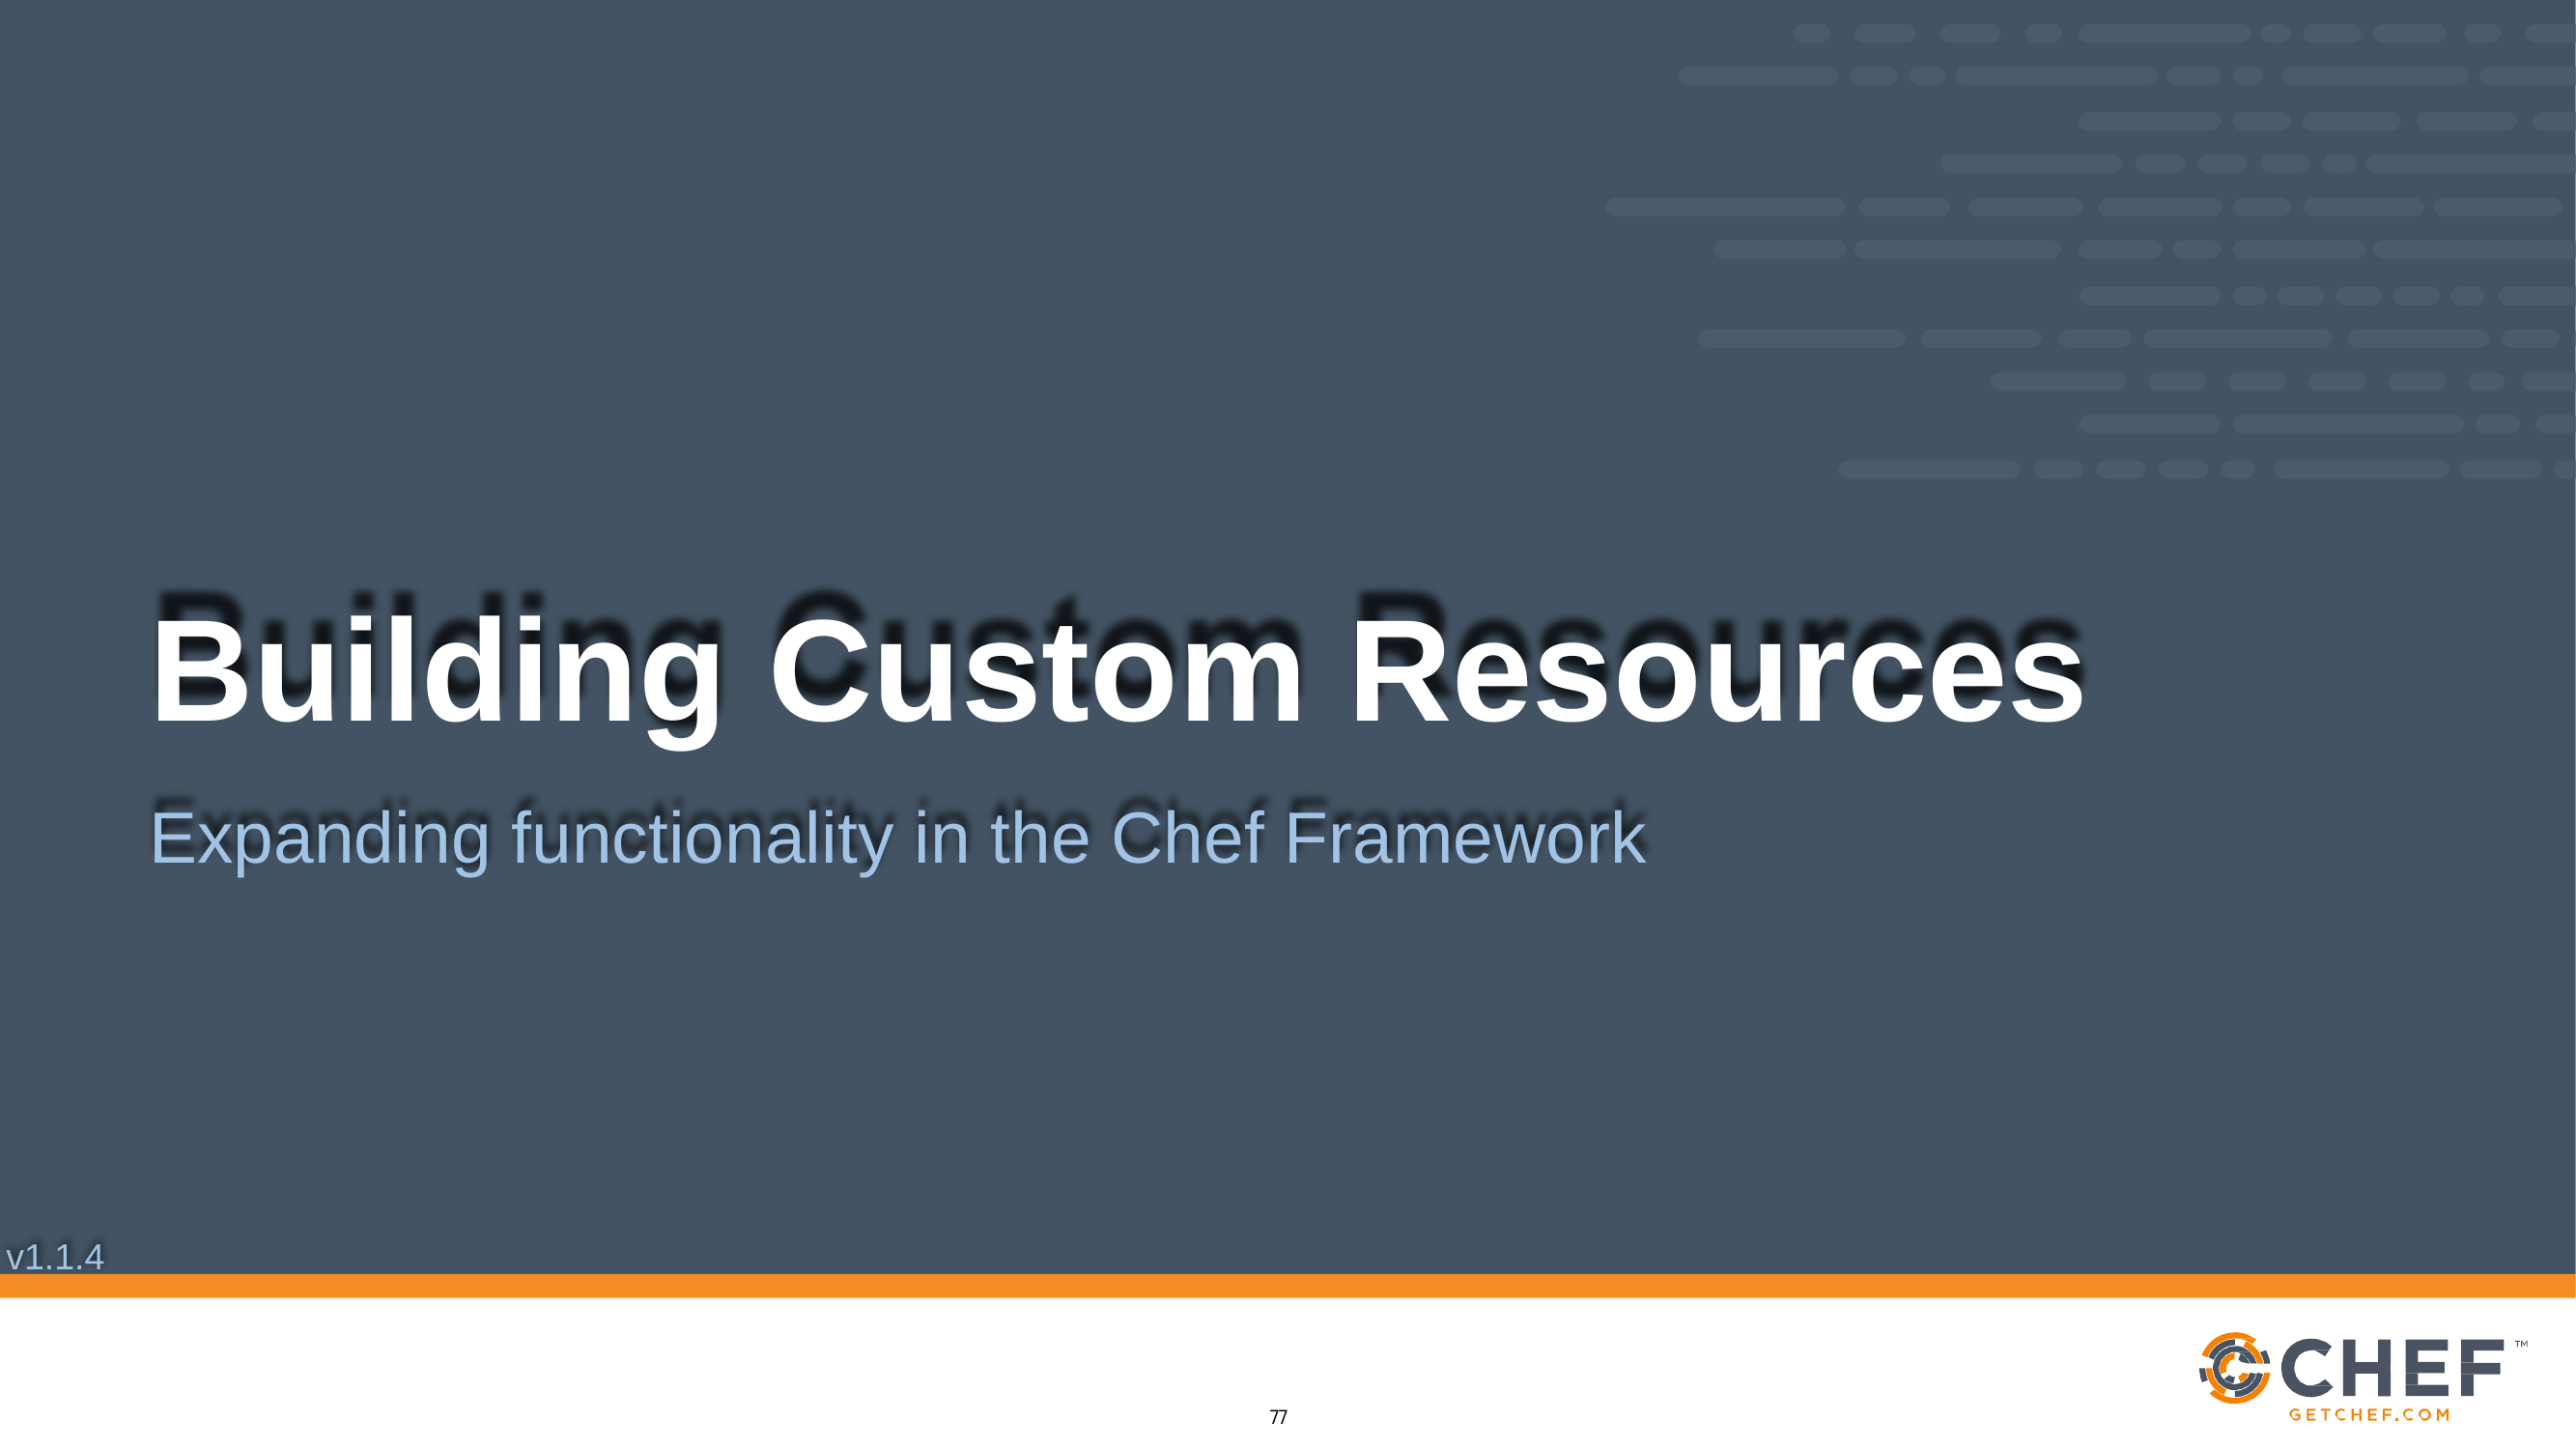

# Building Custom Resources

Expanding functionality in the Chef Framework

v1.1.4

77